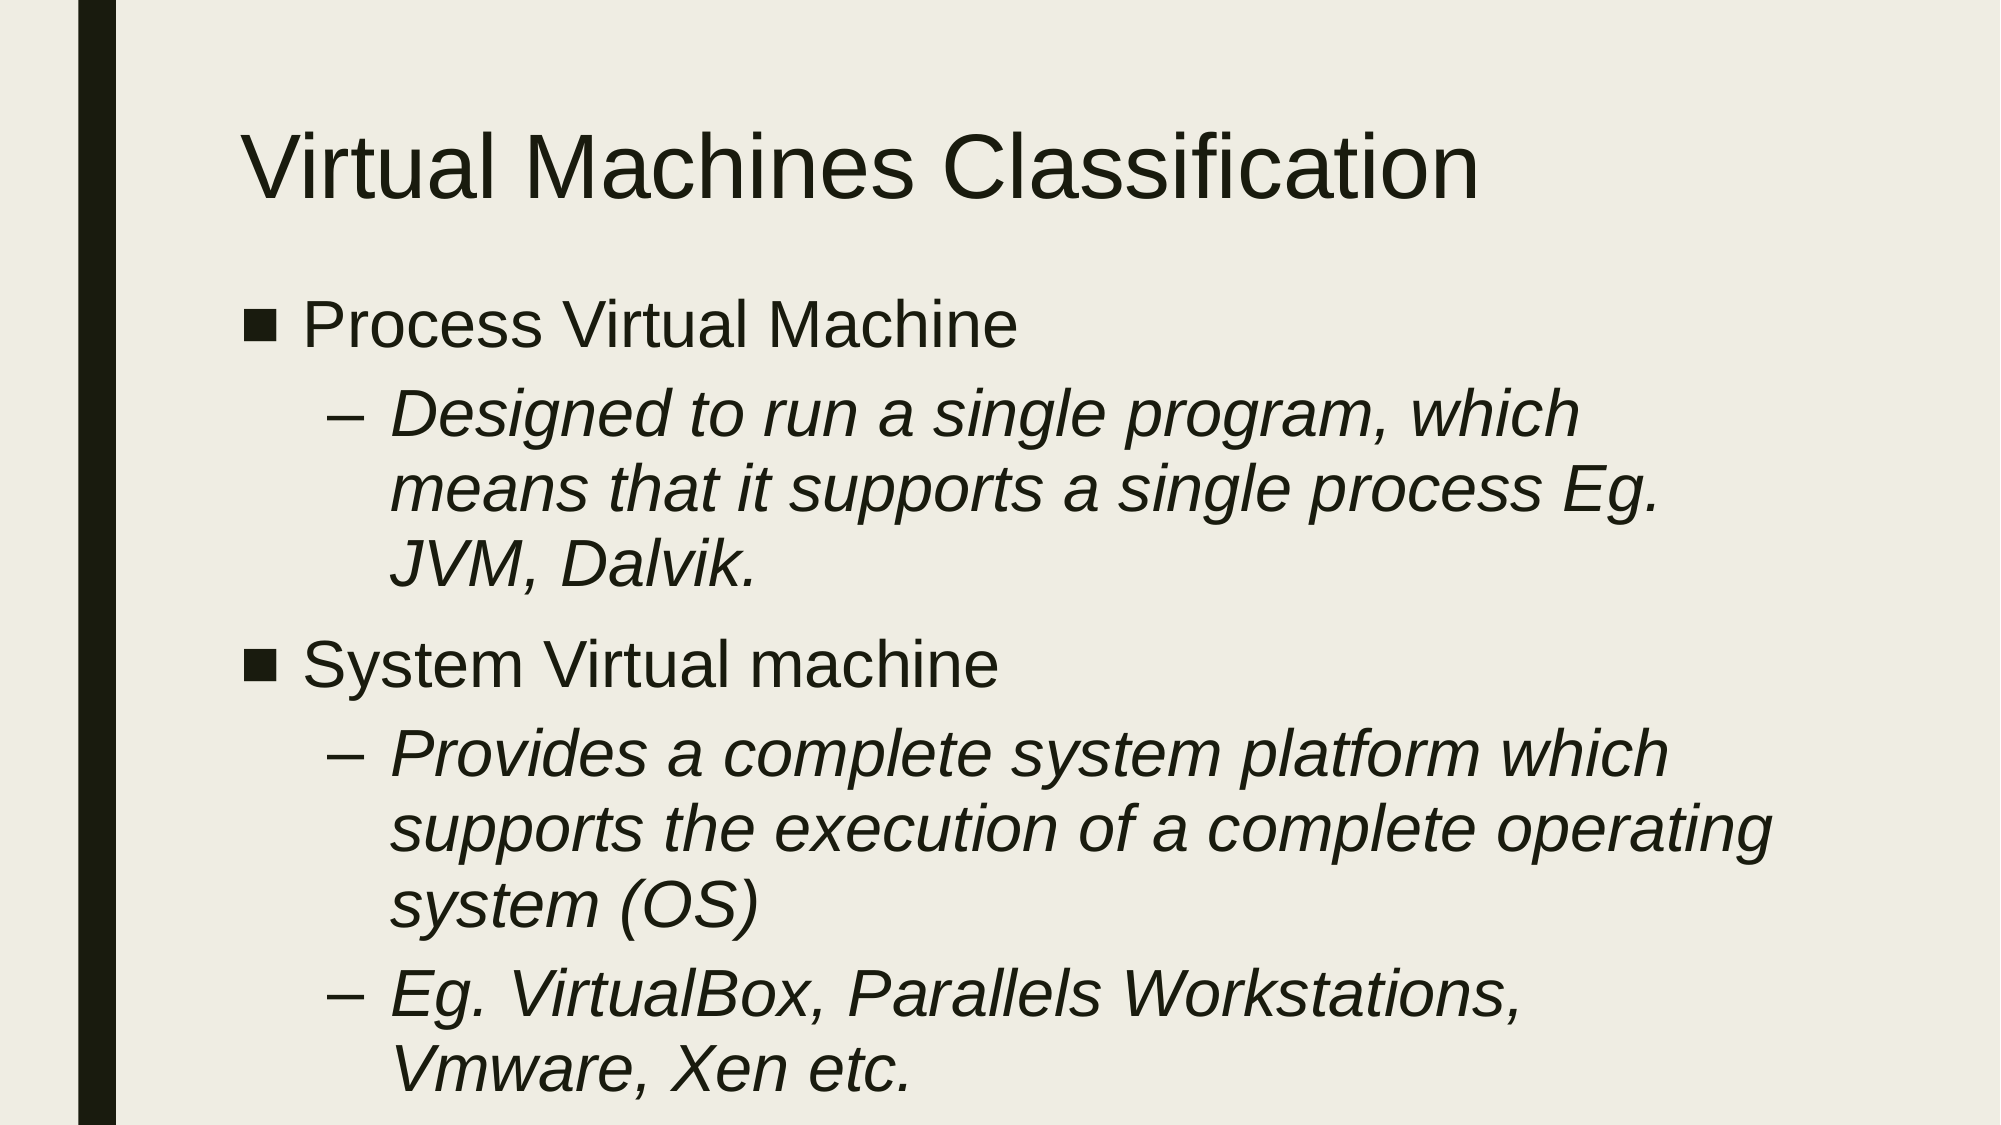

# Virtual Machines Classification
Process Virtual Machine
Designed to run a single program, which means that it supports a single process Eg. JVM, Dalvik.
System Virtual machine
Provides a complete system platform which supports the execution of a complete operating system (OS)
Eg. VirtualBox, Parallels Workstations, Vmware, Xen etc.